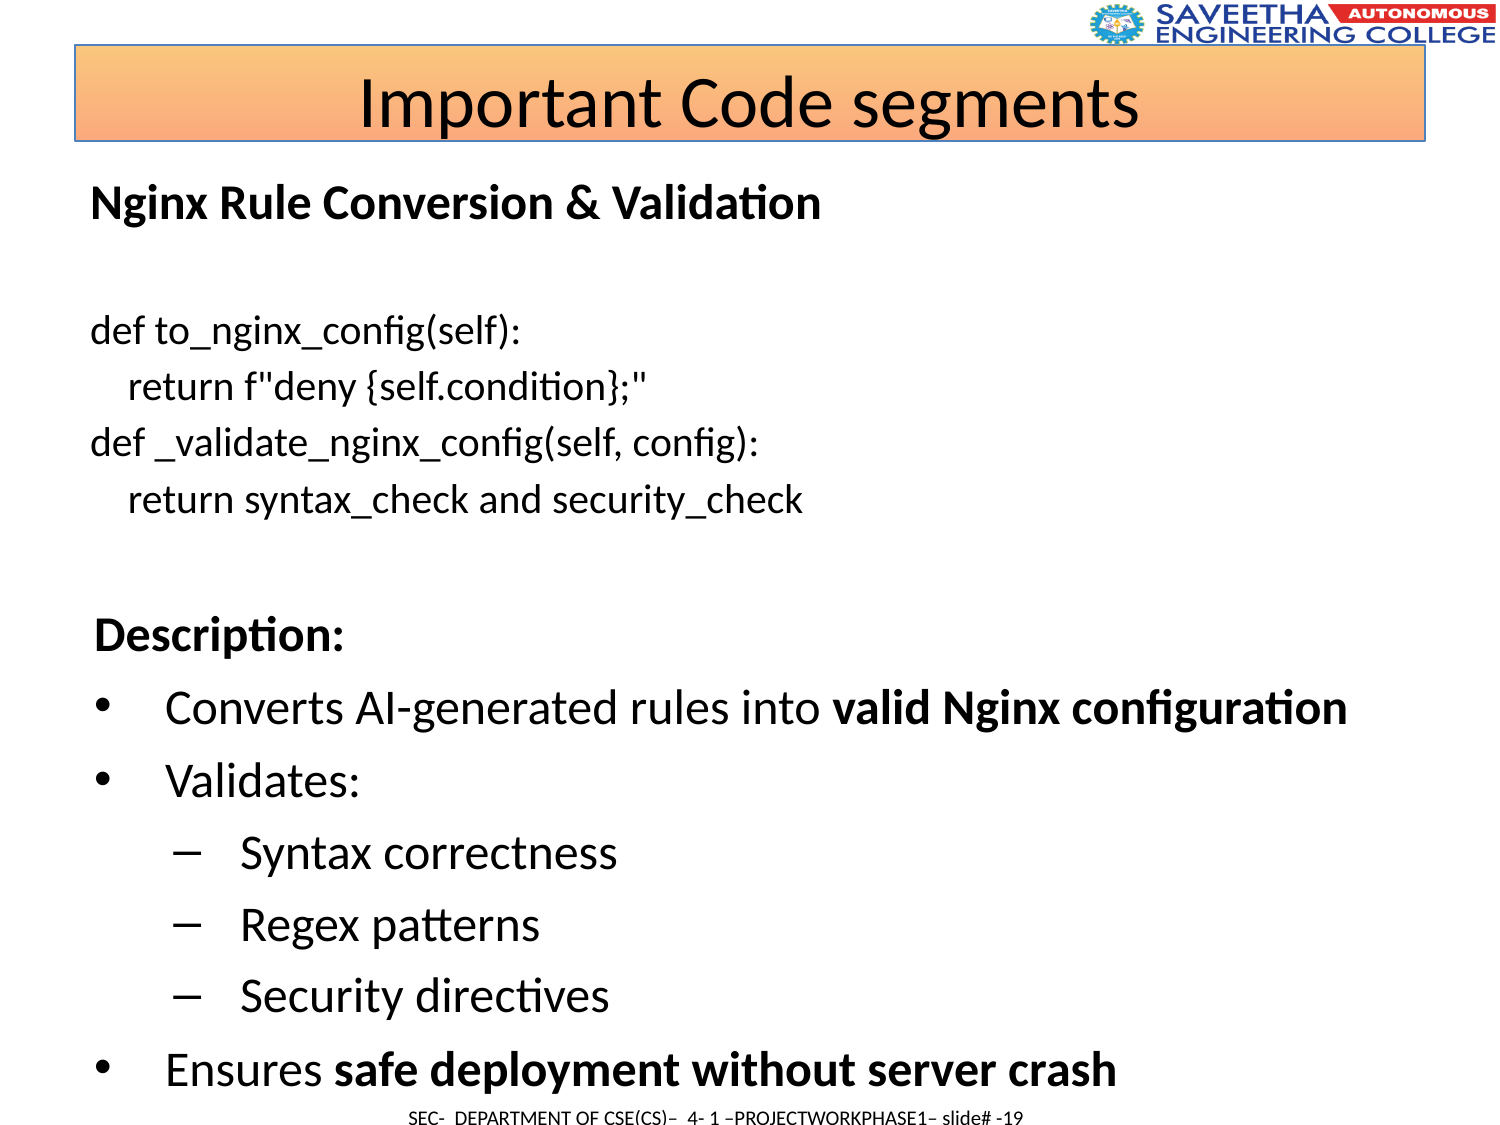

Important Code segments
Nginx Rule Conversion & Validation

def to_nginx_config(self):
    return f"deny {self.condition};"
def _validate_nginx_config(self, config):
    return syntax_check and security_check

Description:
Converts AI-generated rules into valid Nginx configuration
Validates:
Syntax correctness
Regex patterns
Security directives
Ensures safe deployment without server crash